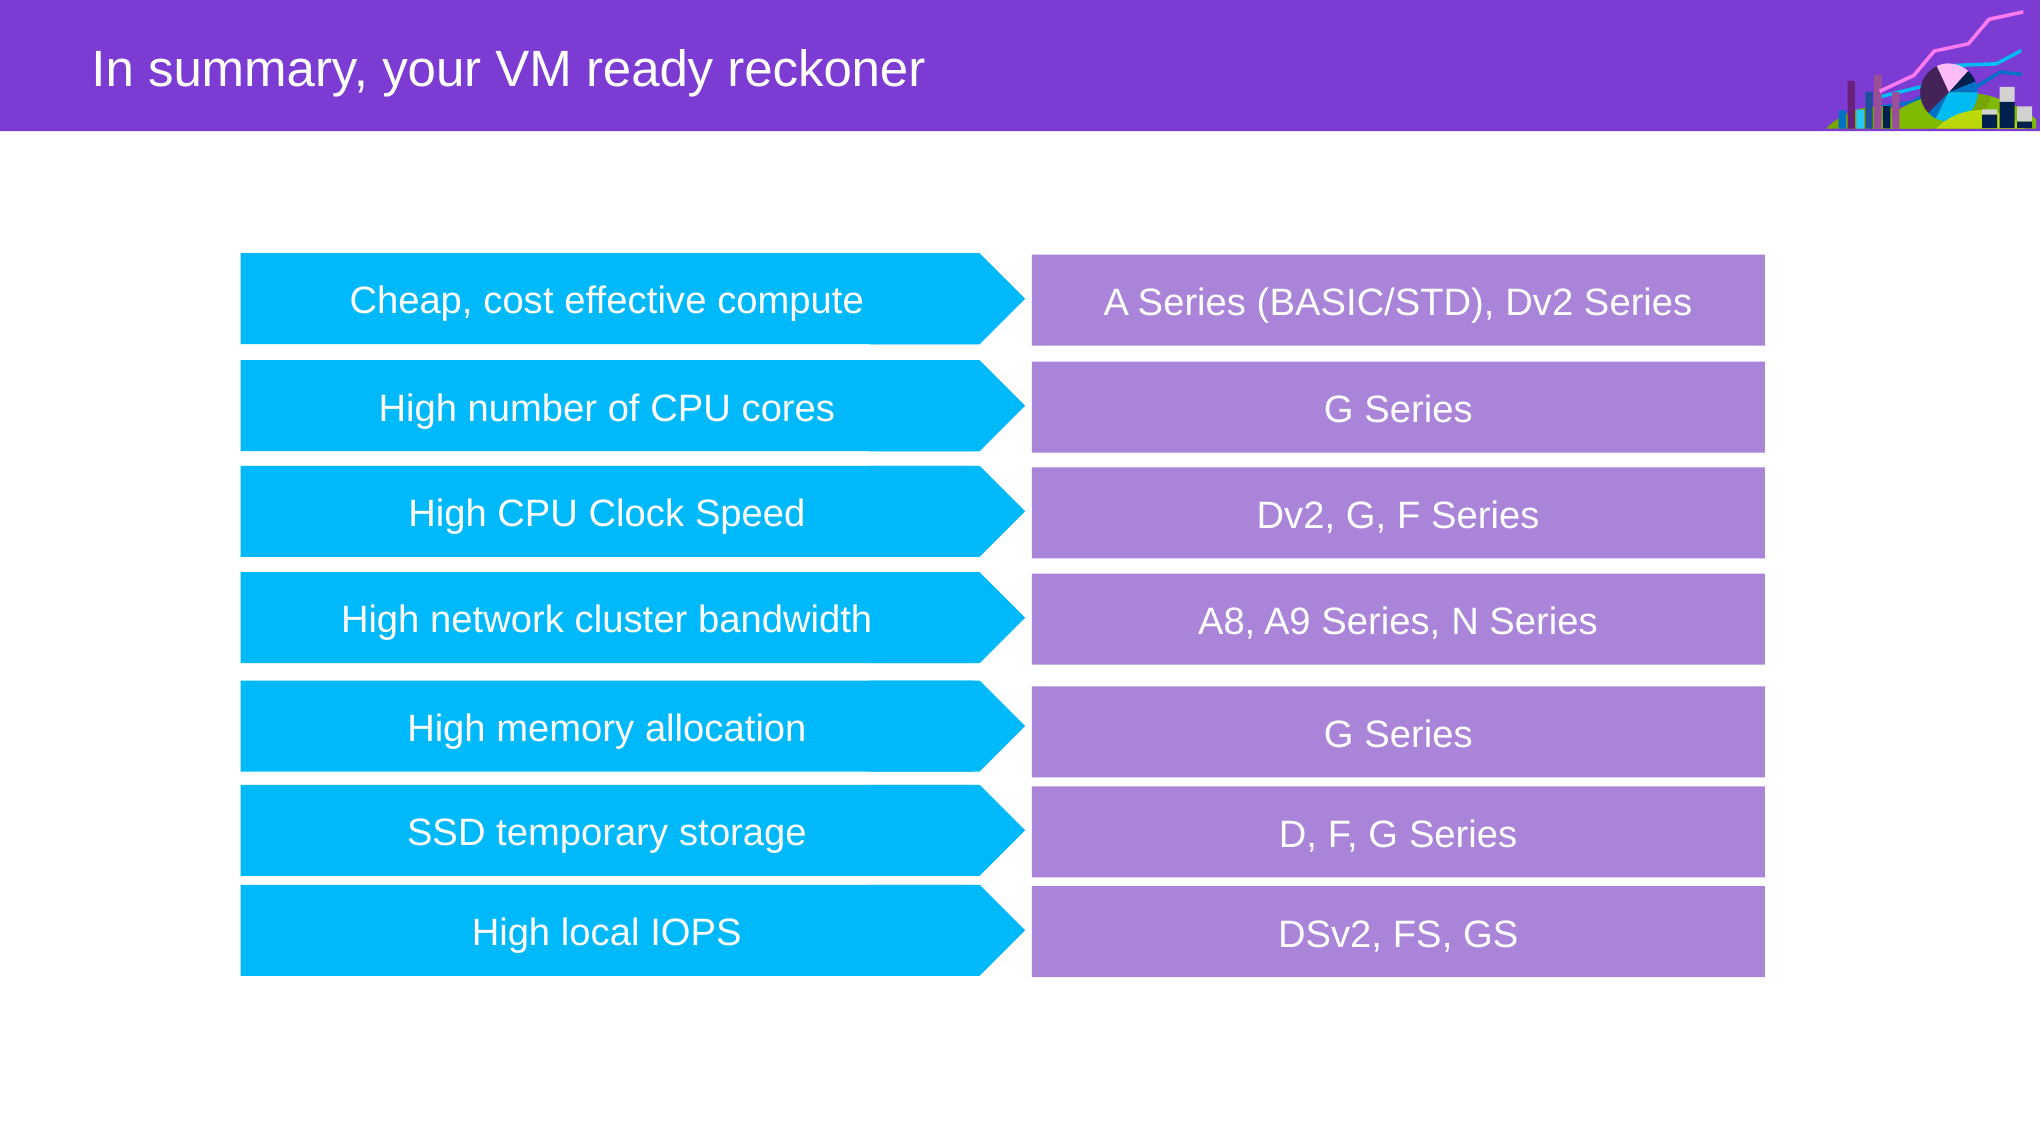

In summary, your VM ready reckoner
Cheap, cost effective compute

A Series (BASIC/STD), Dv2 Series
High number of CPU cores

G Series
High CPU Clock Speed

Dv2, G, F Series
High network cluster bandwidth

A8, A9 Series, N Series
High memory allocation

G Series
SSD temporary storage

D, F, G Series
High local IOPS

DSv2, FS, GS